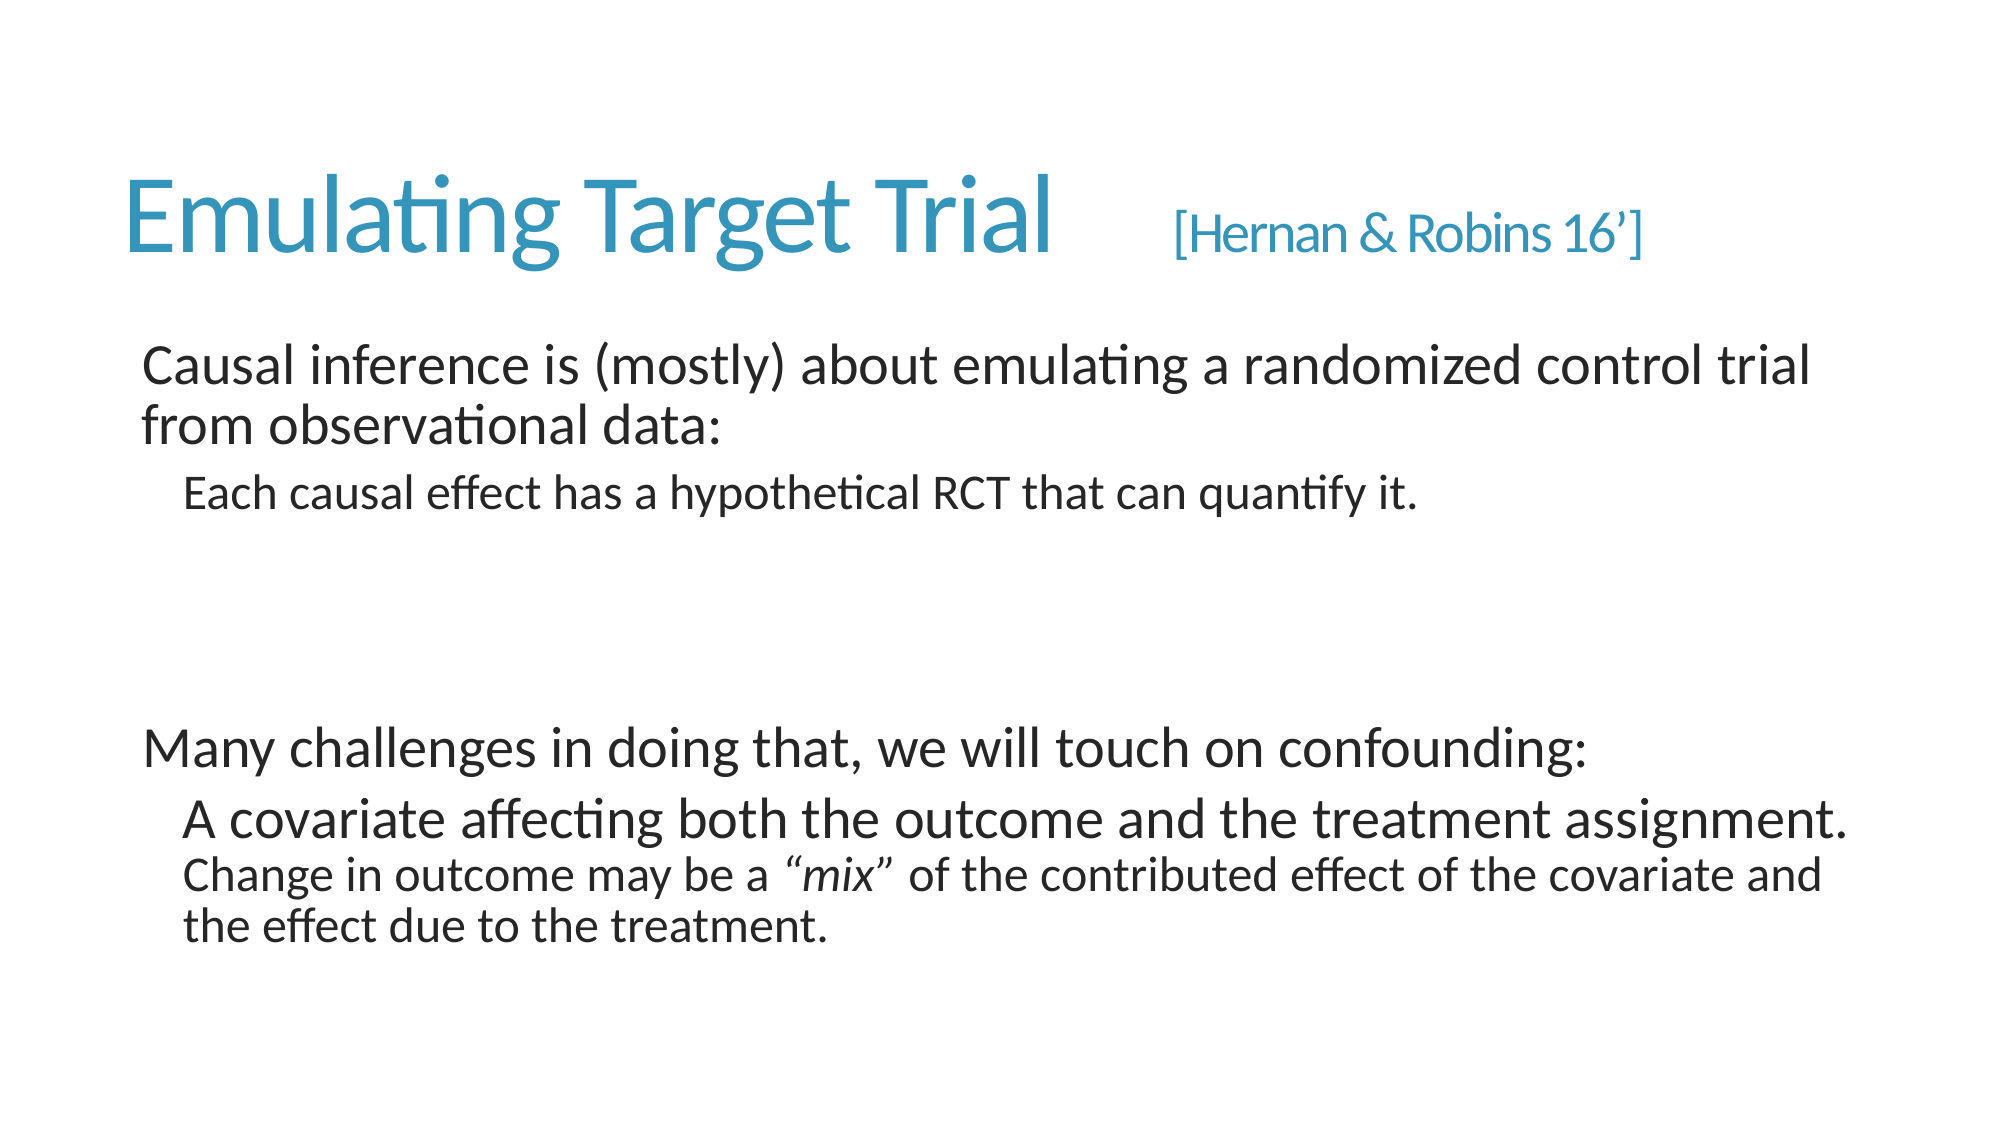

# Emulating Target Trial	[Hernan & Robins 16’]
Causal inference is (mostly) about emulating a randomized control trial from observational data:
Each causal effect has a hypothetical RCT that can quantify it.

Many challenges in doing that, we will touch on confounding:
A covariate affecting both the outcome and the treatment assignment.
Change in outcome may be a “mix” of the contributed effect of the covariate and the effect due to the treatment.